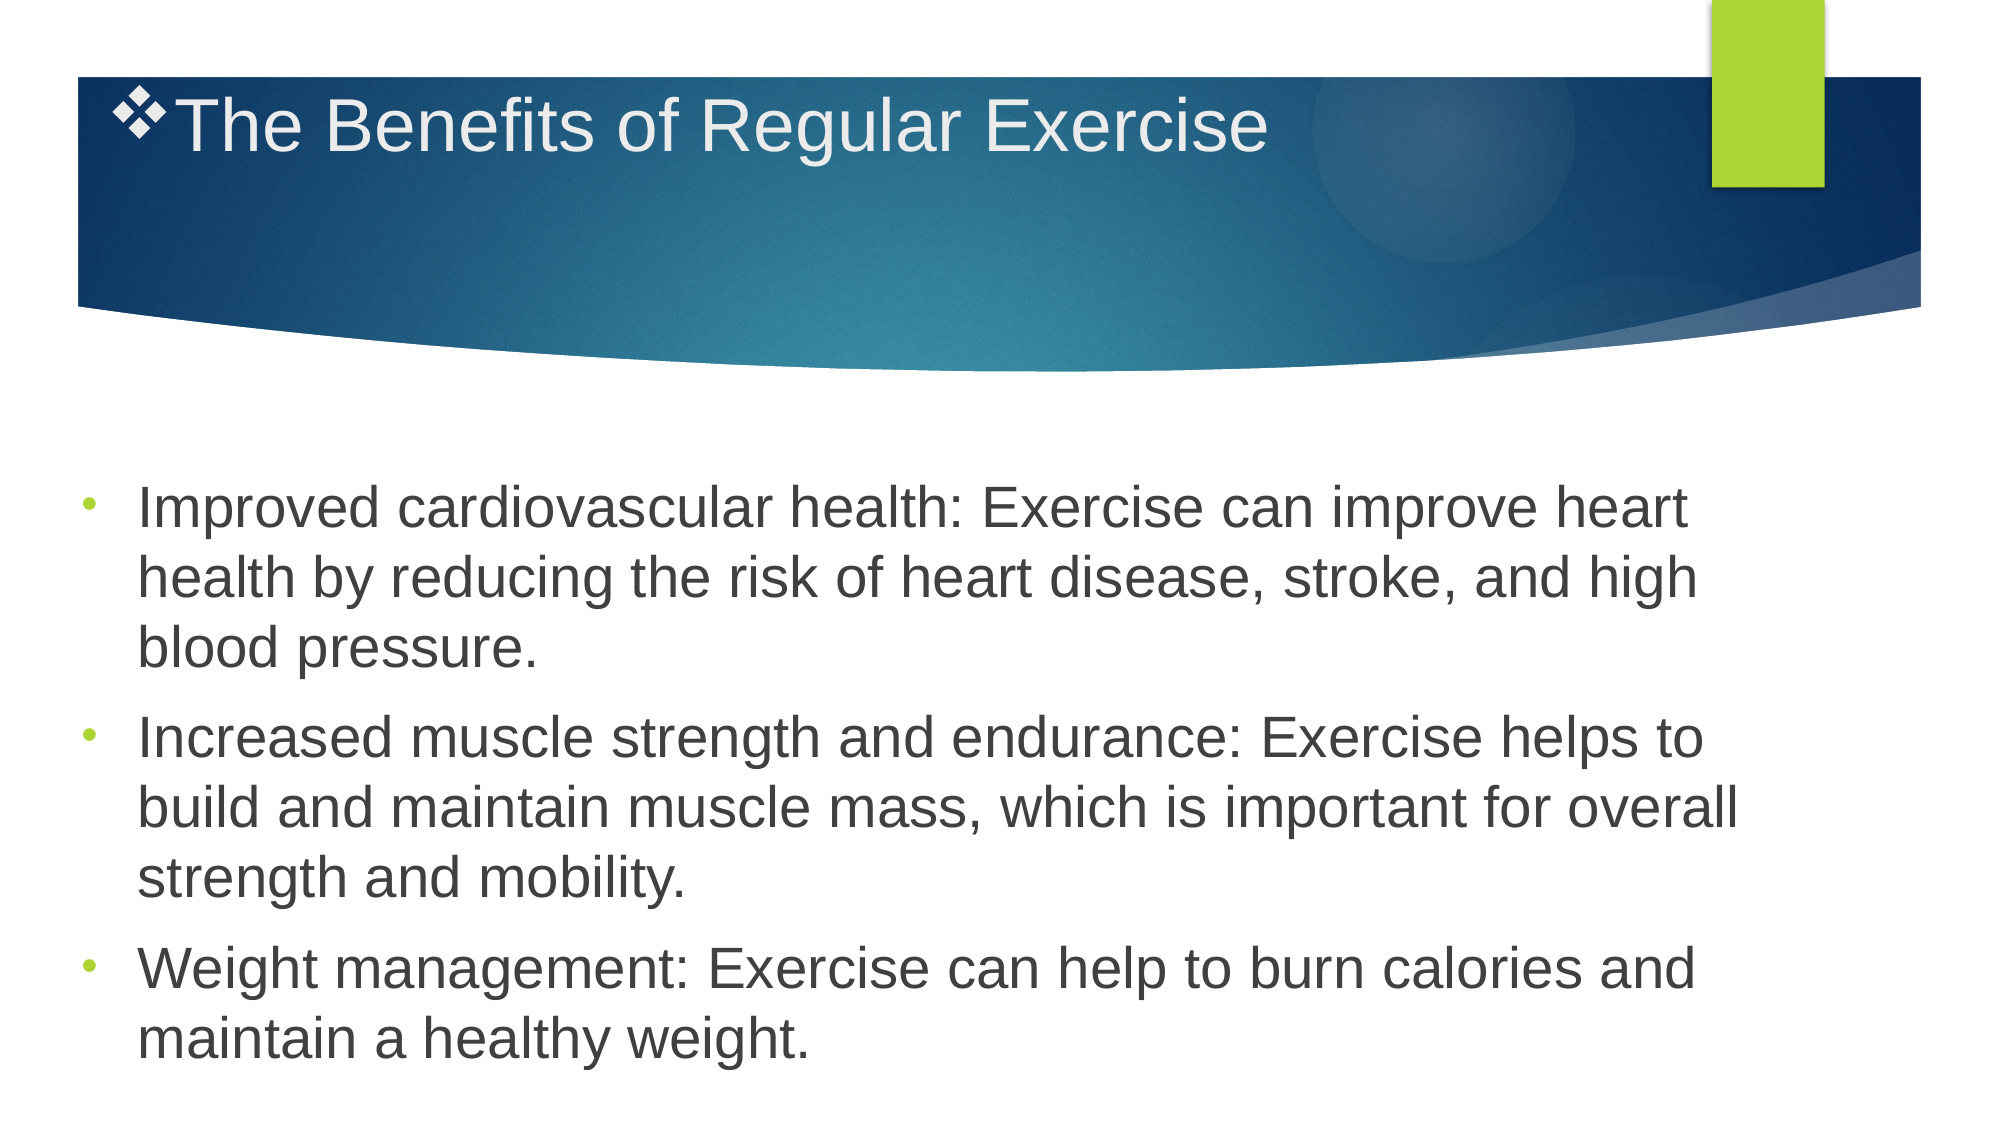

# The Benefits of Regular Exercise
Improved cardiovascular health: Exercise can improve heart health by reducing the risk of heart disease, stroke, and high blood pressure.
Increased muscle strength and endurance: Exercise helps to build and maintain muscle mass, which is important for overall strength and mobility.
Weight management: Exercise can help to burn calories and maintain a healthy weight.